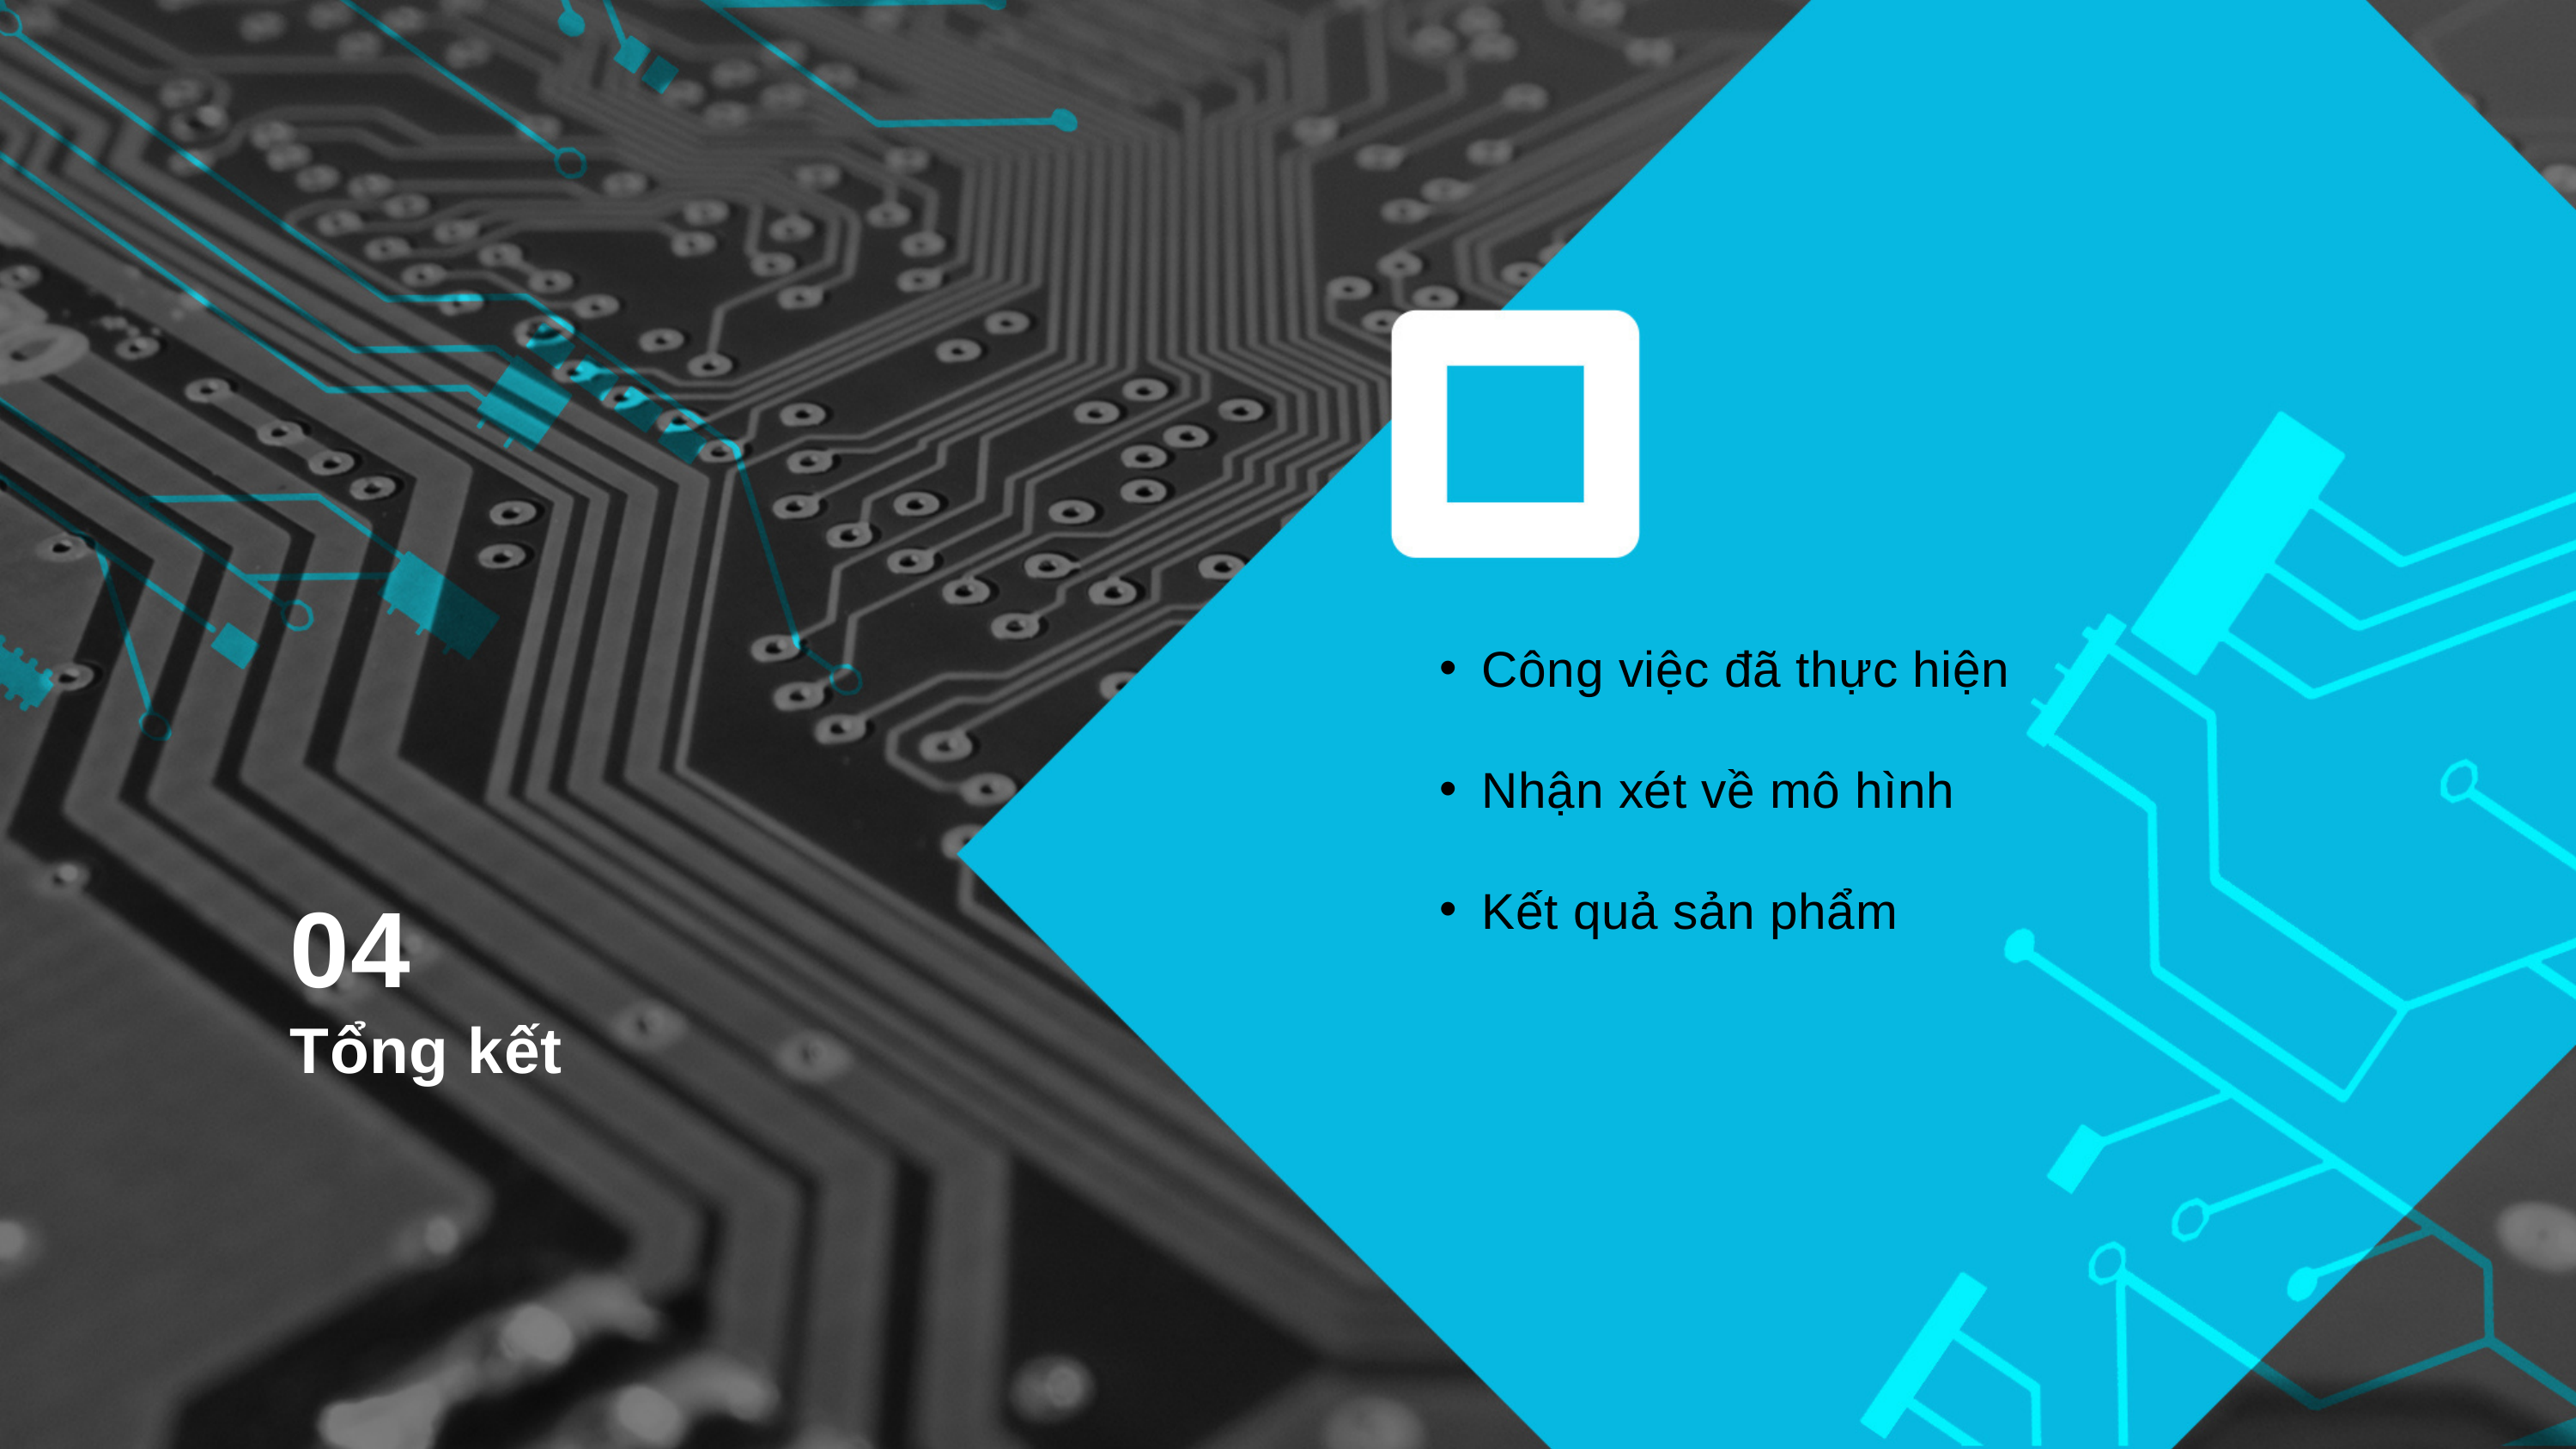

Công việc đã thực hiện
Nhận xét về mô hình
Kết quả sản phẩm
04
Tổng kết